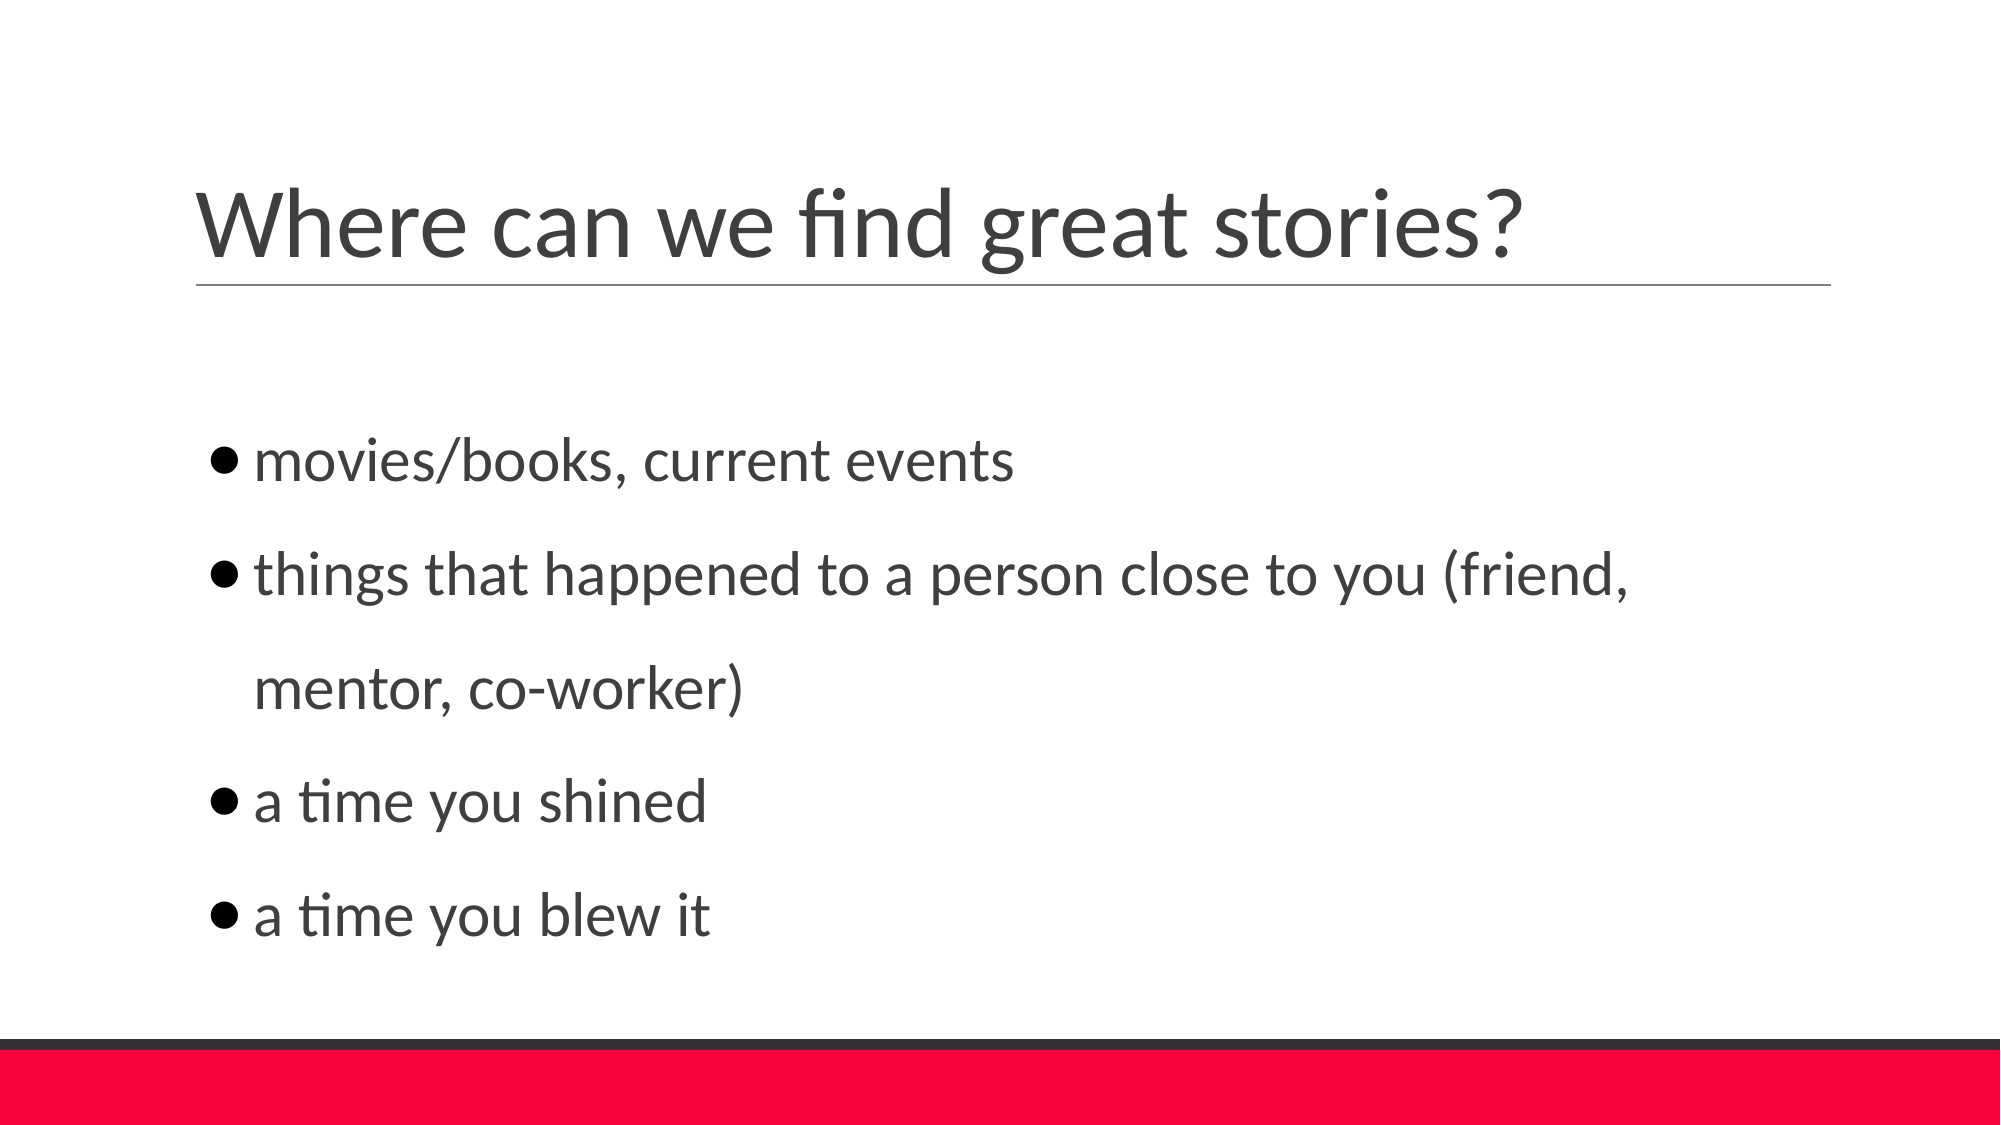

# Where can we find great stories?
movies/books, current events
things that happened to a person close to you (friend, mentor, co-worker)
a time you shined
a time you blew it